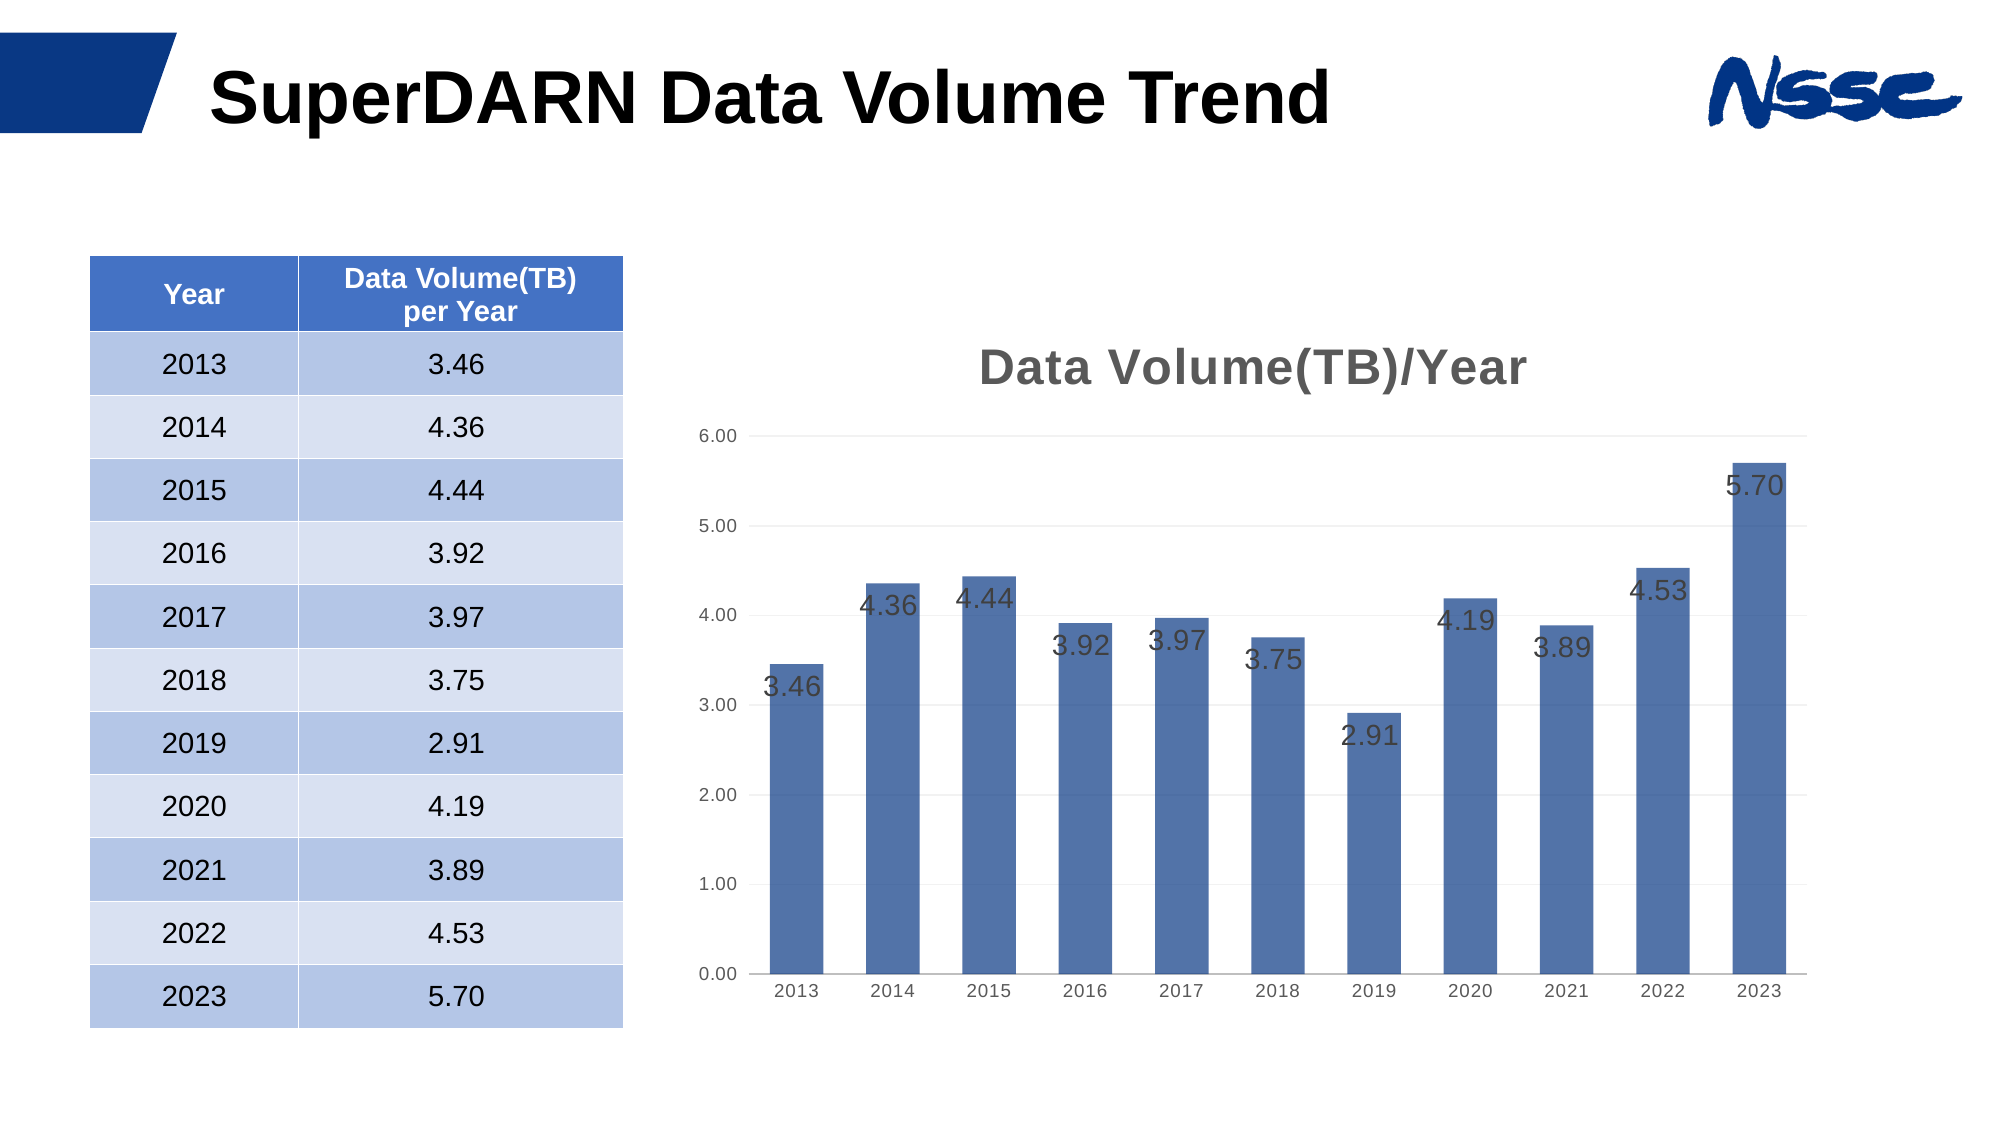

SuperDARN Data Volume Trend

| Year | Data Volume(TB) per Year |
| --- | --- |
| 2013 | 3.46 |
| 2014 | 4.36 |
| 2015 | 4.44 |
| 2016 | 3.92 |
| 2017 | 3.97 |
| 2018 | 3.75 |
| 2019 | 2.91 |
| 2020 | 4.19 |
| 2021 | 3.89 |
| 2022 | 4.53 |
| 2023 | 5.70 |

### Chart: Data Volume(TB)/Year

| Category | data size（TB） |
|---|---|
| 2013 | 3.45756566884665 |
| 2014 | 4.35790882087712 |
| 2015 | 4.43647548496755 |
| 2016 | 3.91538147090705 |
| 2017 | 3.97183719442637 |
| 2018 | 3.75440046474432 |
| 2019 | 2.91252475873716 |
| 2020 | 4.1902820724199 |
| 2021 | 3.89065957233287 |
| 2022 | 4.53081425536038 |
| 2023 | 5.70055833939659 |